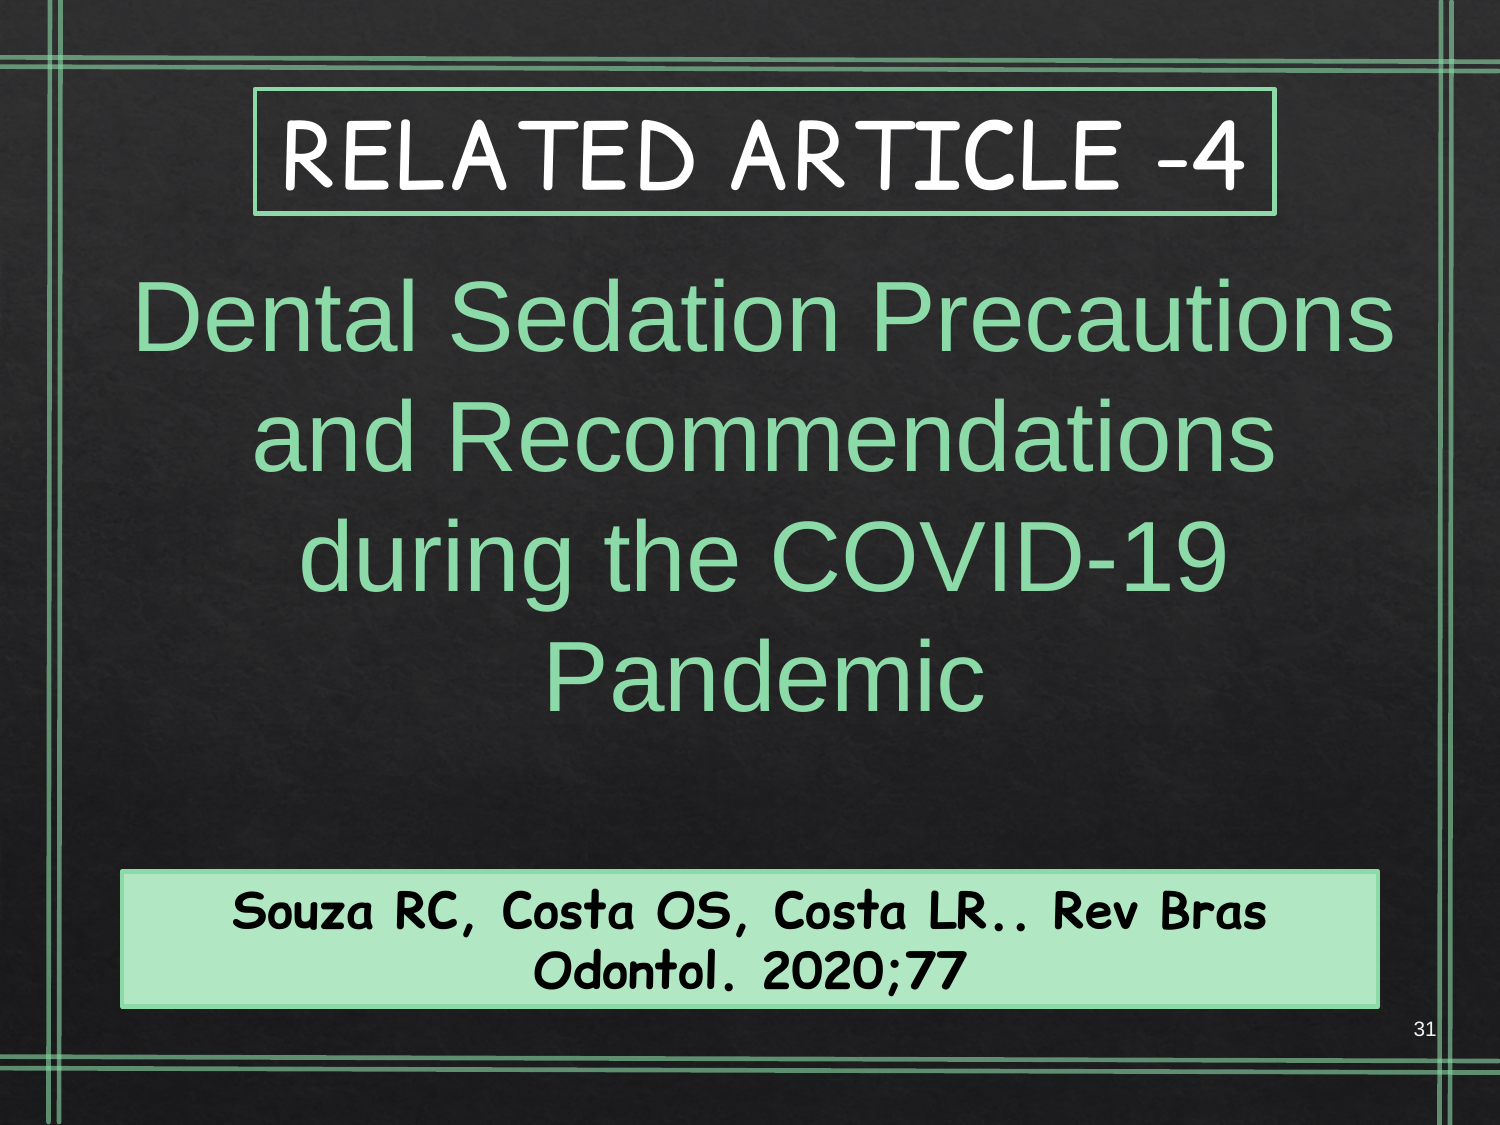

RELATED ARTICLE -4
Dental Sedation Precautions and Recommendations during the COVID-19 Pandemic
Souza RC, Costa OS, Costa LR.. Rev Bras Odontol. 2020;77
31